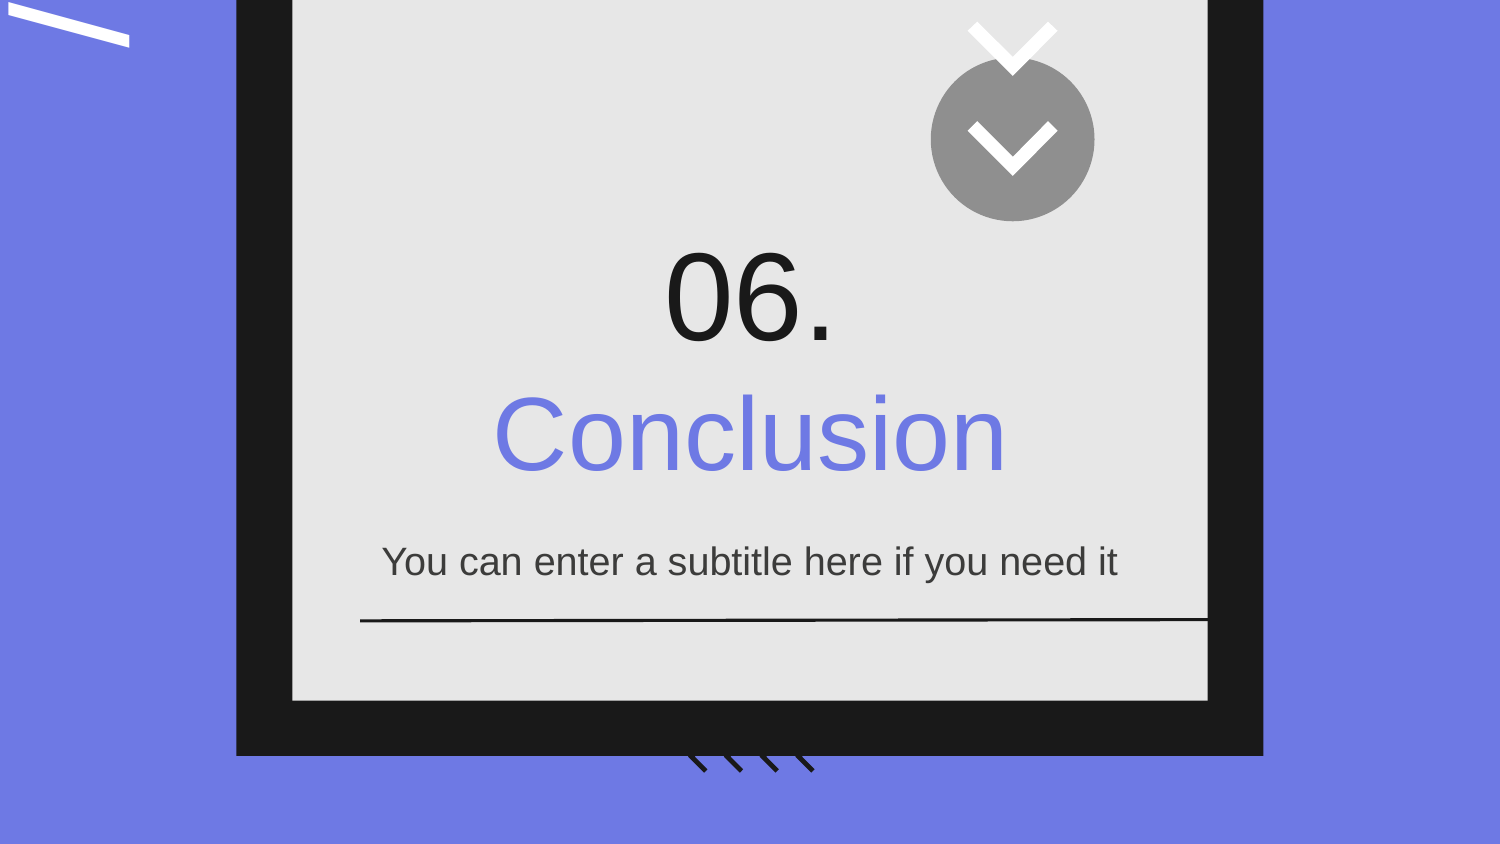

06.
# Conclusion
You can enter a subtitle here if you need it